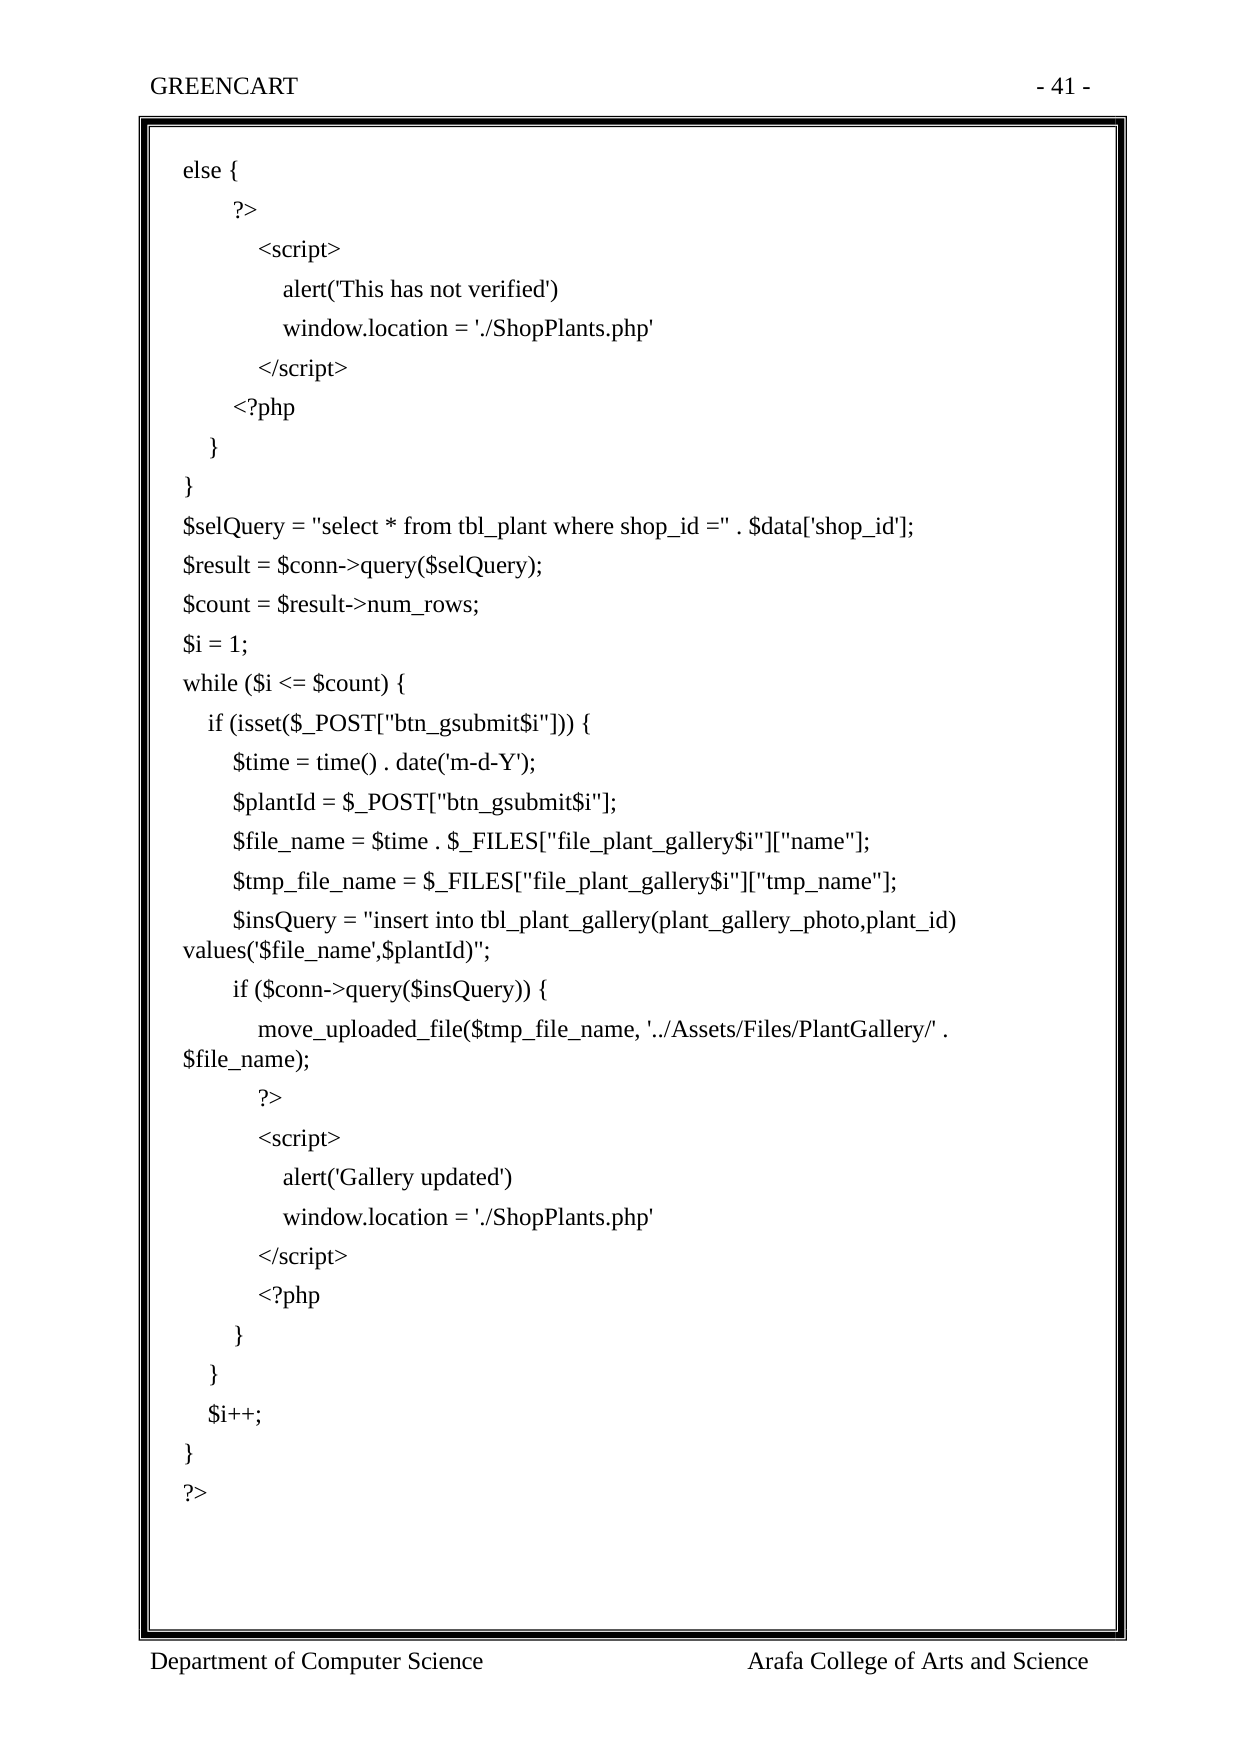

GREENCART
- 41 -

else {
        ?>
            <script>
                alert('This has not verified')
                window.location = './ShopPlants.php'
            </script>
        <?php
    }
}
$selQuery = "select * from tbl_plant where shop_id =" . $data['shop_id'];
$result = $conn->query($selQuery);
$count = $result->num_rows;
$i = 1;
while ($i <= $count) {
    if (isset($_POST["btn_gsubmit$i"])) {
        $time = time() . date('m-d-Y');
        $plantId = $_POST["btn_gsubmit$i"];
        $file_name = $time . $_FILES["file_plant_gallery$i"]["name"];
        $tmp_file_name = $_FILES["file_plant_gallery$i"]["tmp_name"];
        $insQuery = "insert into tbl_plant_gallery(plant_gallery_photo,plant_id) values('$file_name',$plantId)";
        if ($conn->query($insQuery)) {
            move_uploaded_file($tmp_file_name, '../Assets/Files/PlantGallery/' . $file_name);
            ?>
            <script>
                alert('Gallery updated')
                window.location = './ShopPlants.php'
            </script>
            <?php
        }
    }
    $i++;
}
?>
Department of Computer Science
Arafa College of Arts and Science